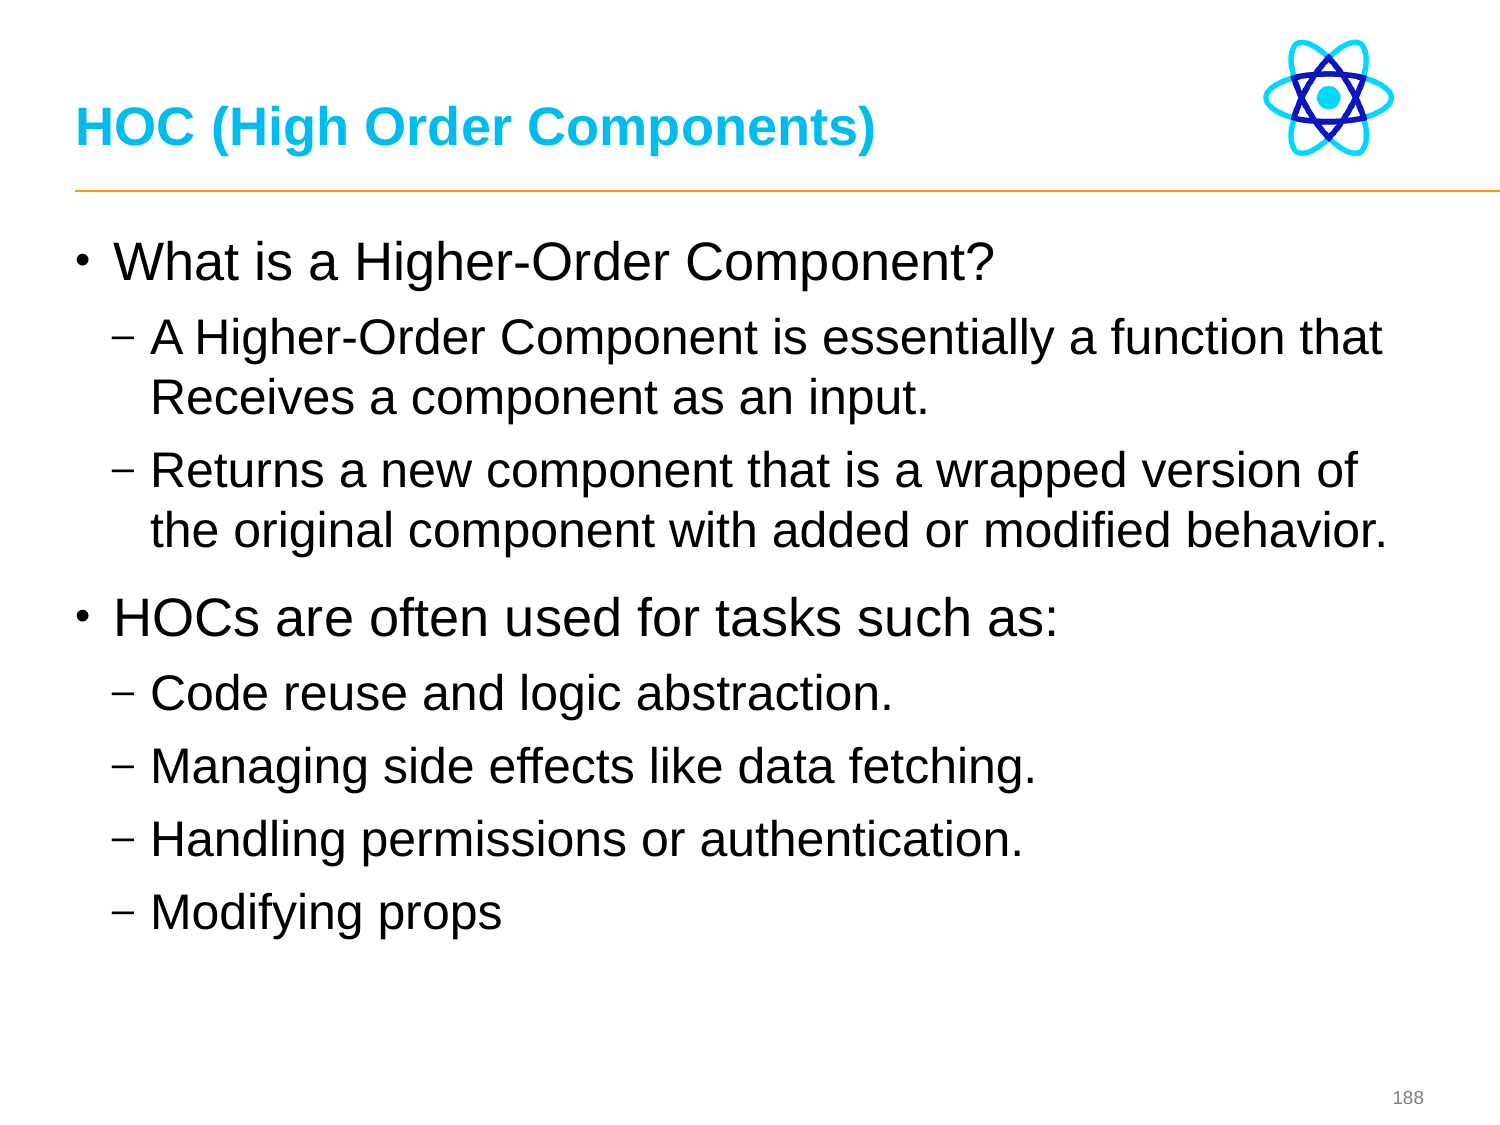

# HOC (High Order Components)
What is a Higher-Order Component?
A Higher-Order Component is essentially a function that Receives a component as an input.
Returns a new component that is a wrapped version of the original component with added or modified behavior.
HOCs are often used for tasks such as:
Code reuse and logic abstraction.
Managing side effects like data fetching.
Handling permissions or authentication.
Modifying props